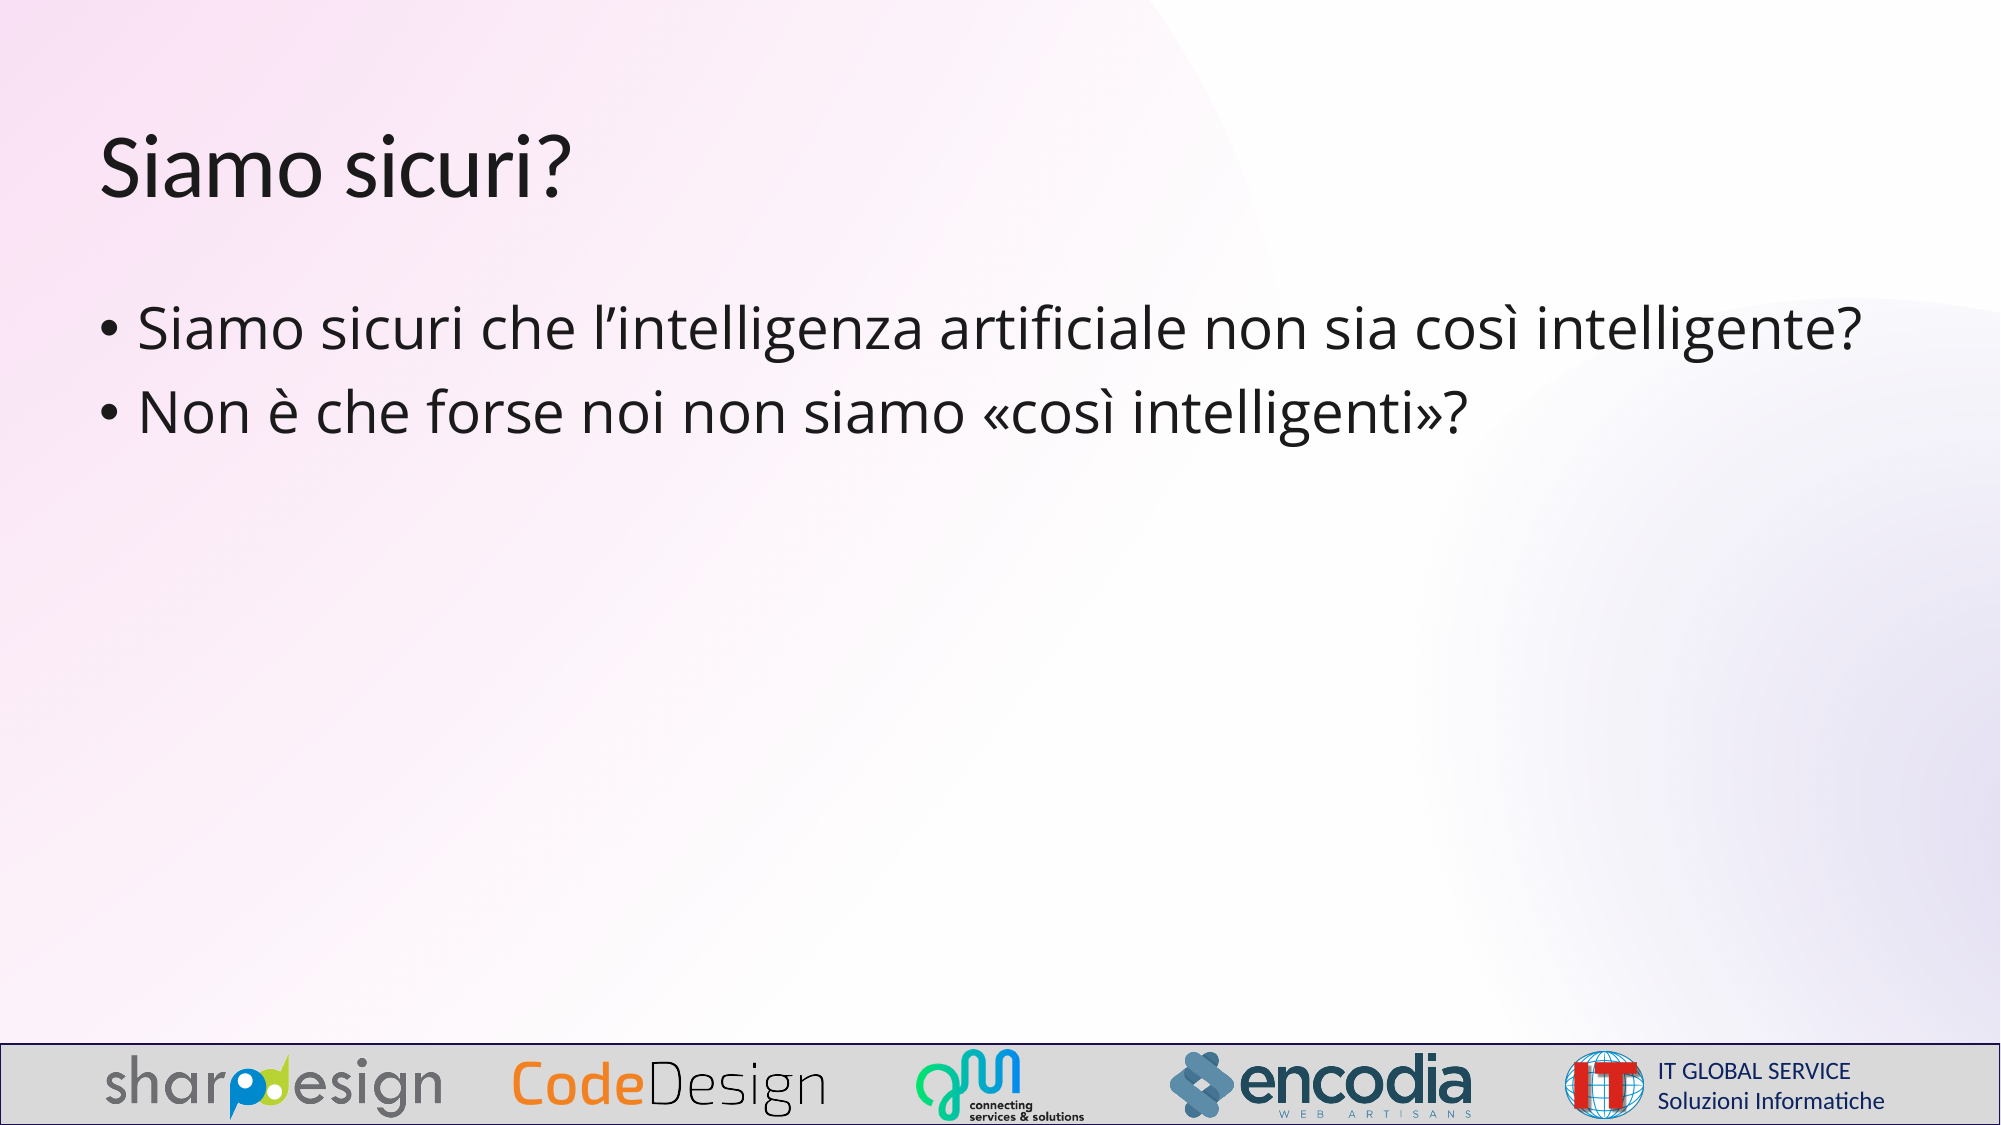

# Siamo sicuri?
Siamo sicuri che l’intelligenza artificiale non sia così intelligente?
Non è che forse noi non siamo «così intelligenti»?